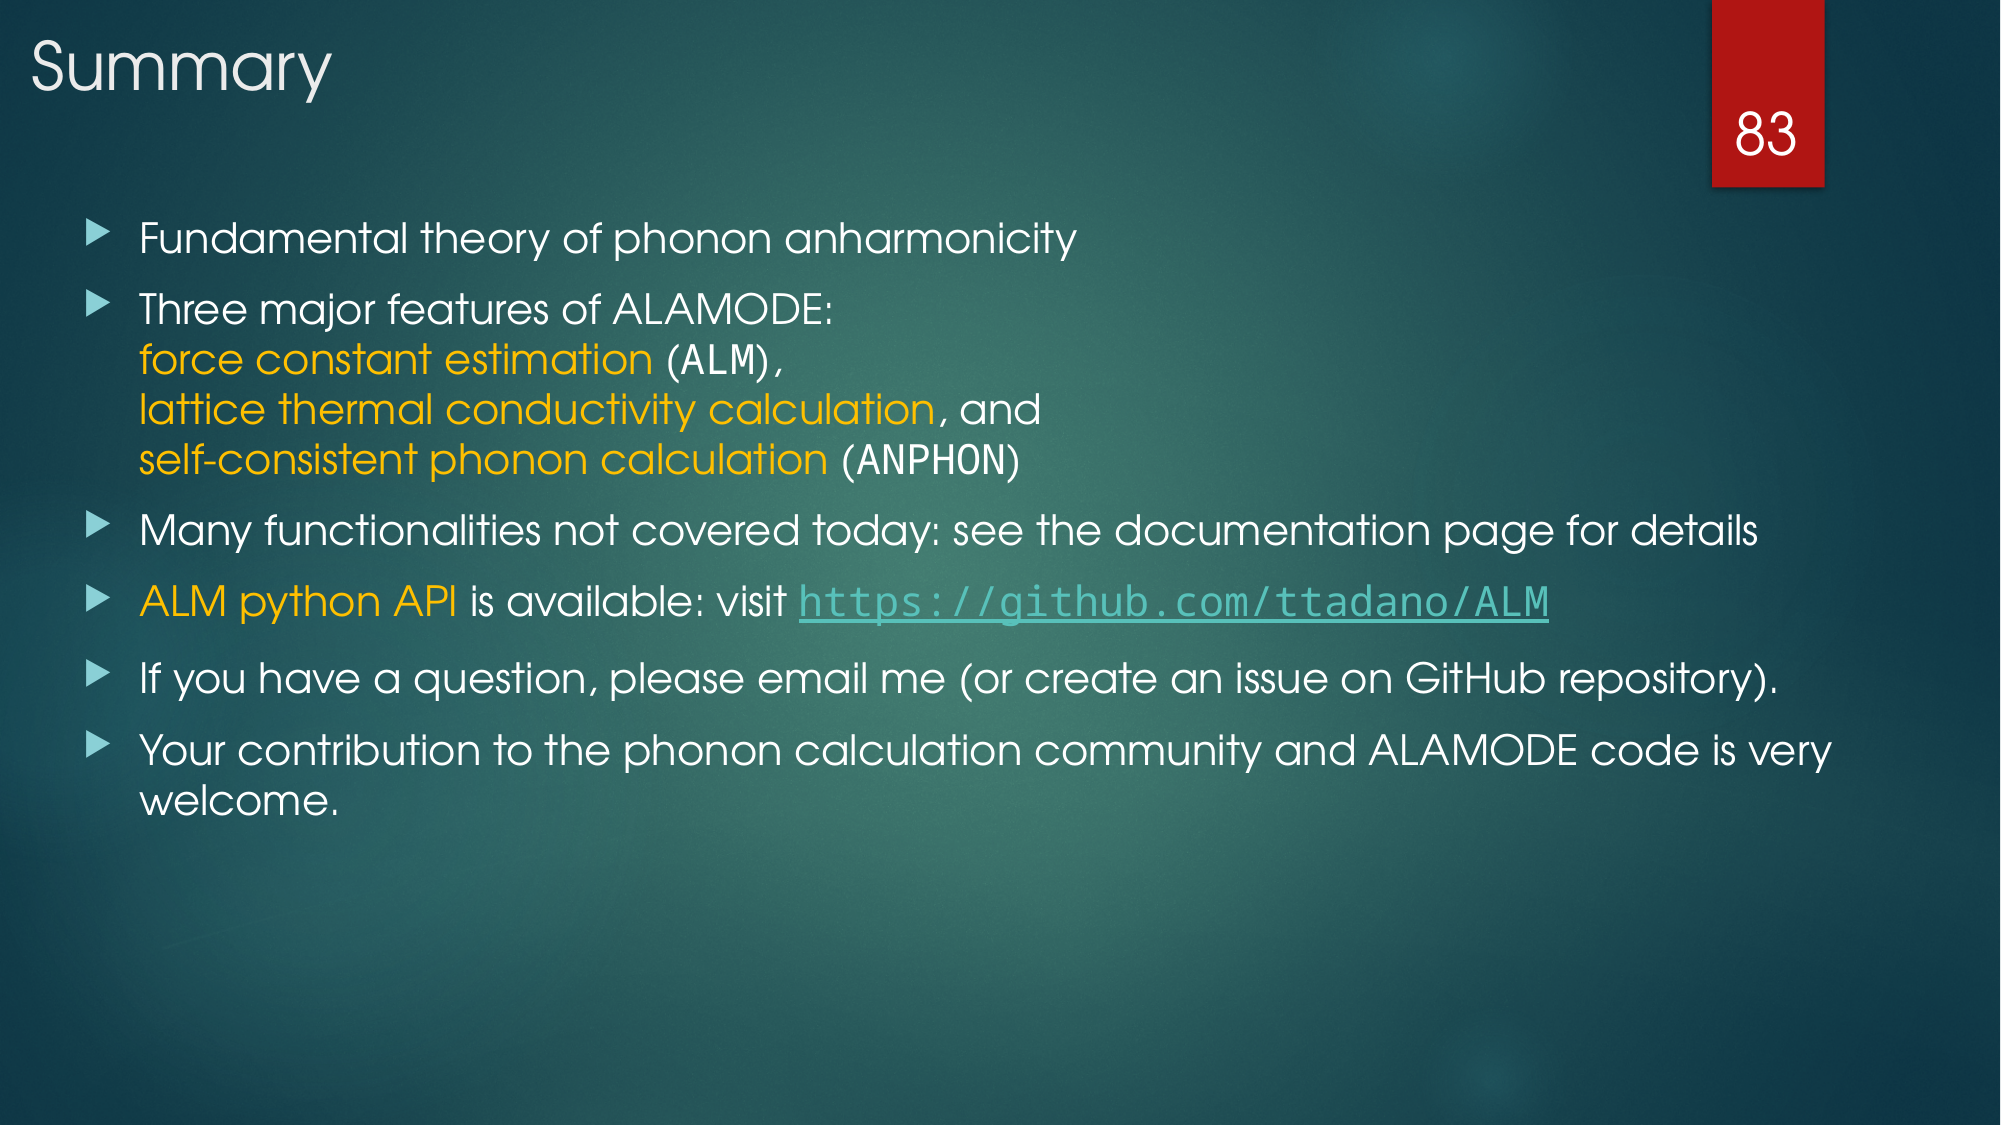

# Summary
83
Fundamental theory of phonon anharmonicity
Three major features of ALAMODE:
force constant estimation (ALM),
lattice thermal conductivity calculation, and
self-consistent phonon calculation (ANPHON)
Many functionalities not covered today: see the documentation page for details
ALM python API is available: visit https://github.com/ttadano/ALM
If you have a question, please email me (or create an issue on GitHub repository).
Your contribution to the phonon calculation community and ALAMODE code is very welcome.